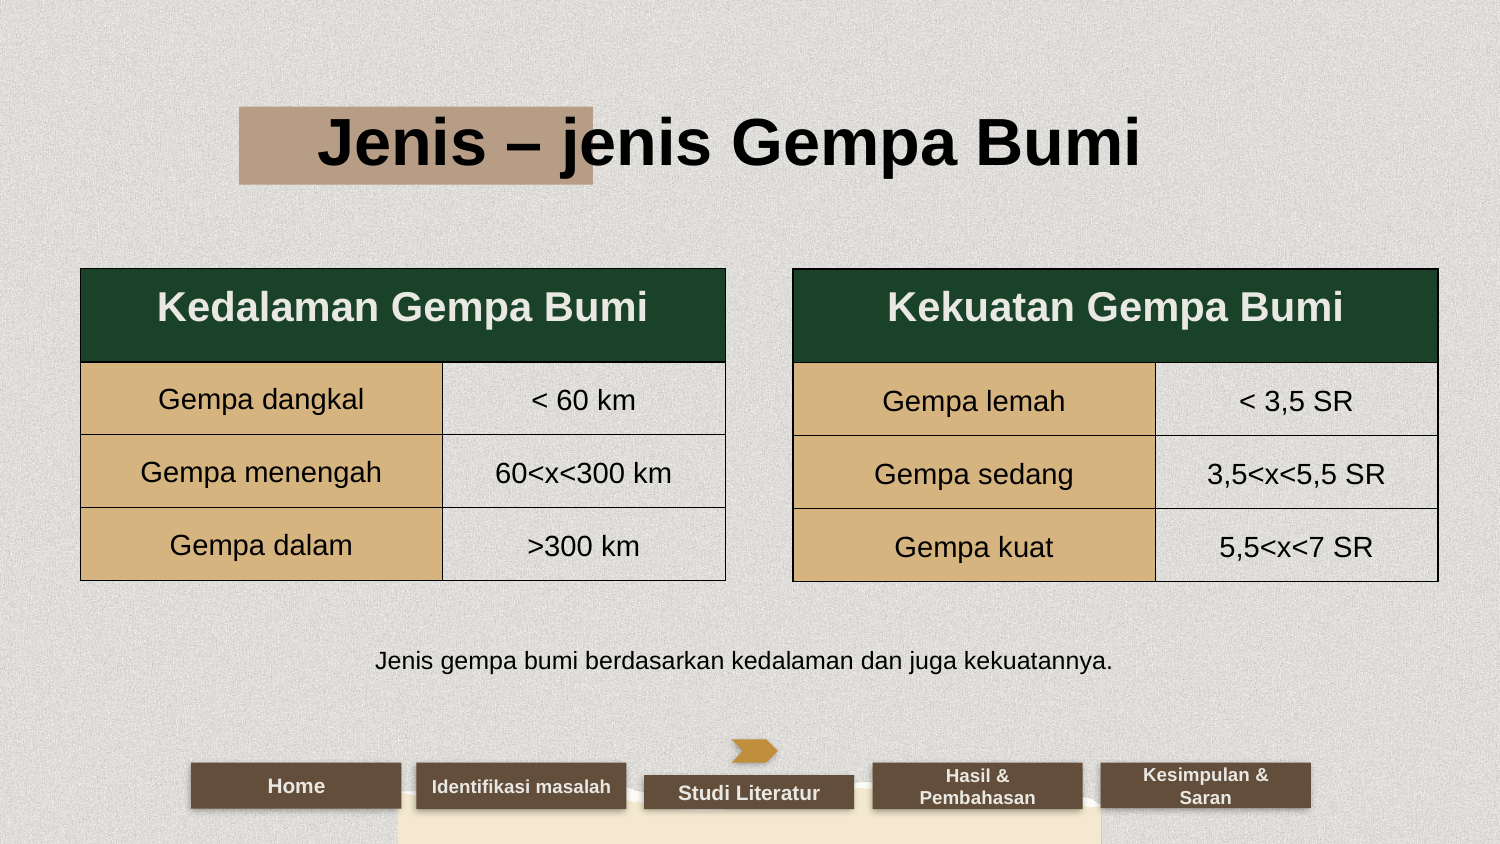

# Jenis – jenis Gempa Bumi

| Kedalaman Gempa Bumi |  |
| --- | --- |
| Gempa dangkal | < 60 km |
| Gempa menengah | 60<x<300 km |
| Gempa dalam | >300 km |
| Kekuatan Gempa Bumi |  |
| --- | --- |
| Gempa lemah | < 3,5 SR |
| Gempa sedang | 3,5<x<5,5 SR |
| Gempa kuat | 5,5<x<7 SR |
Jenis gempa bumi berdasarkan kedalaman dan juga kekuatannya.

Home
Identifikasi masalah
Hasil & Pembahasan
Kesimpulan & Saran

Studi Literatur